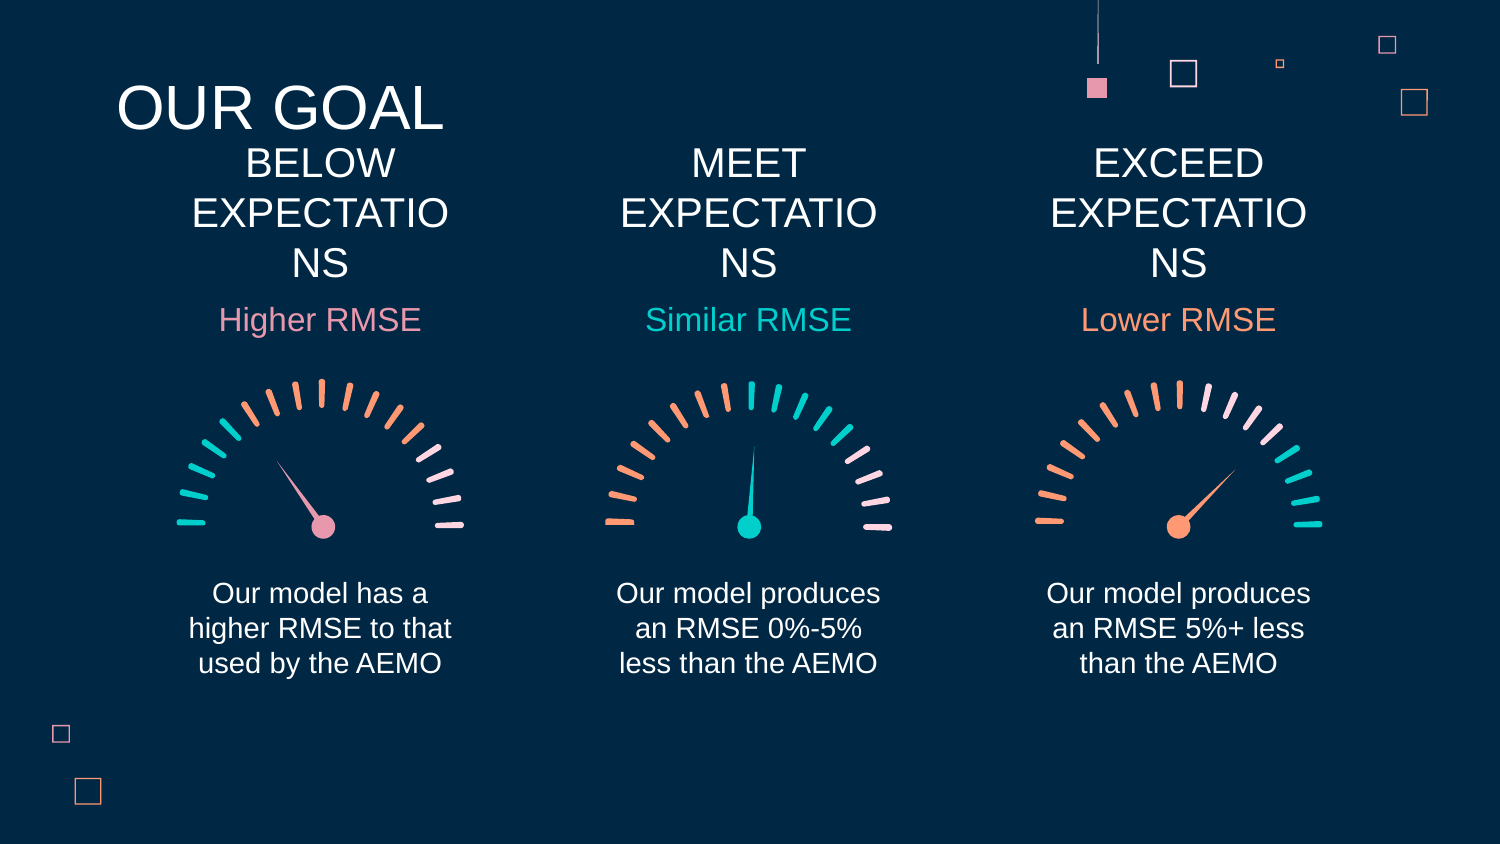

OUR GOAL
# BELOW EXPECTATIONS
MEET EXPECTATIONS
EXCEED EXPECTATIONS
Higher RMSE
Similar RMSE
Lower RMSE

Our model has a higher RMSE to that used by the AEMO
Our model produces an RMSE 0%-5% less than the AEMO
Our model produces an RMSE 5%+ less than the AEMO